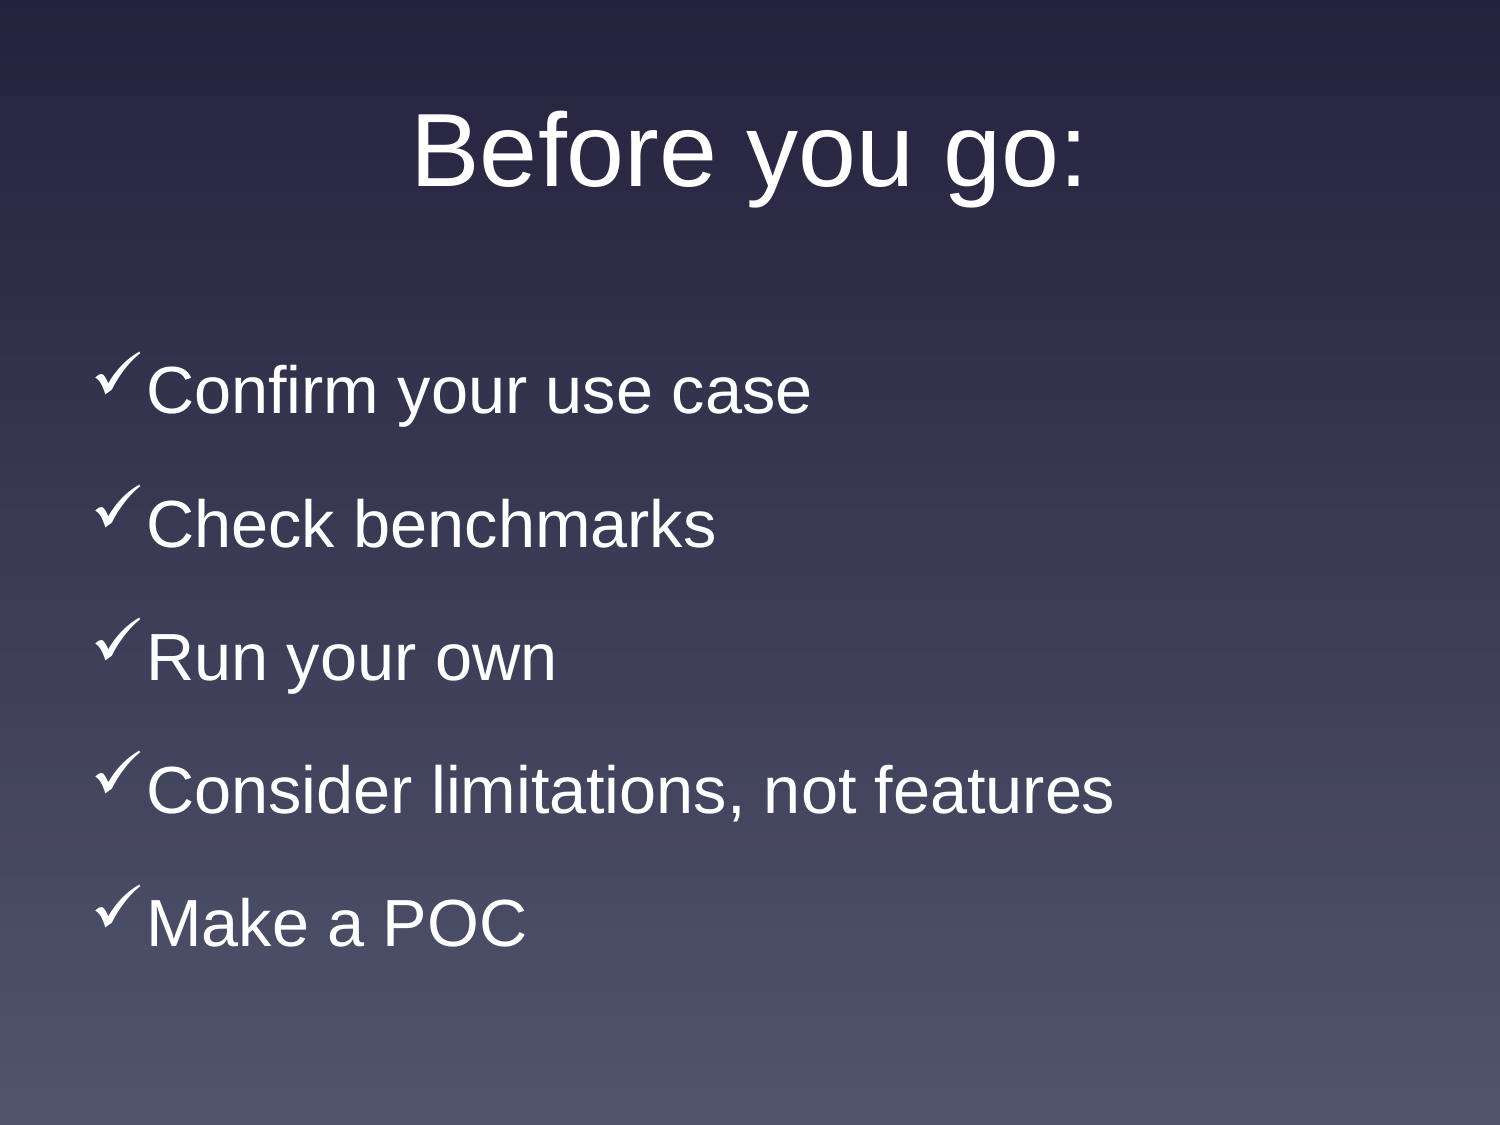

# Before you go:
Confirm your use case
Check benchmarks
Run your own
Consider limitations, not features
Make a POC